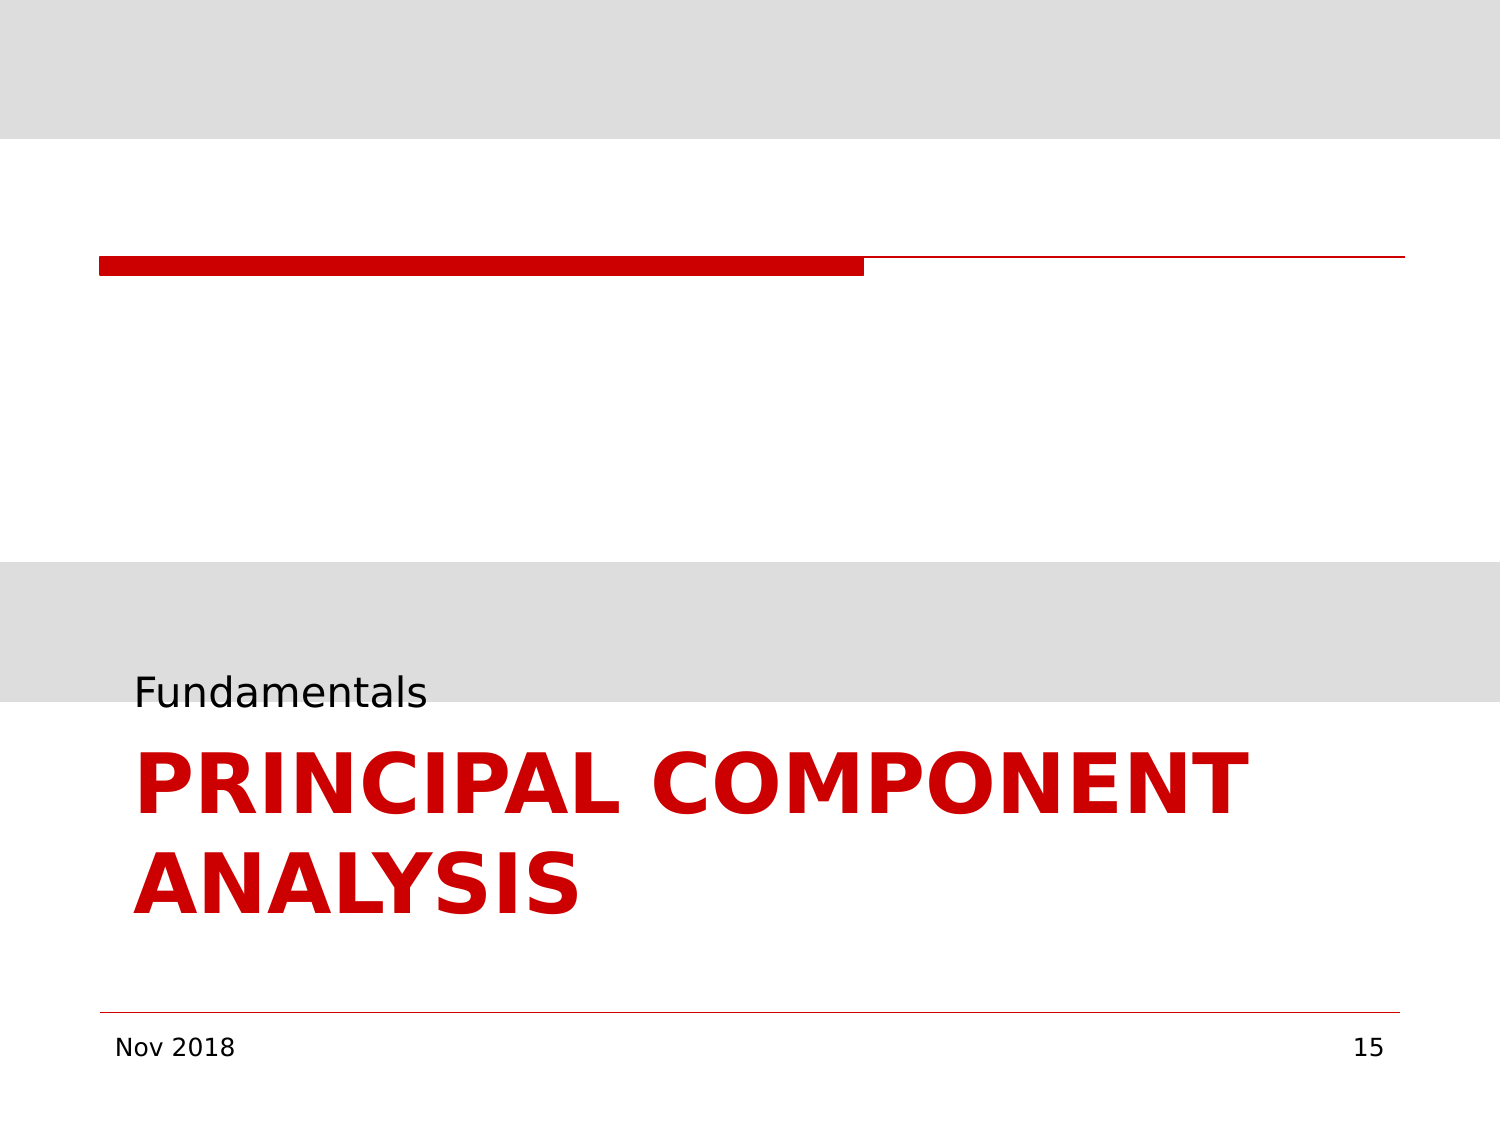

Fundamentals
# PRINCIPAL COMPONENT ANALYSIS
Nov 2018
15